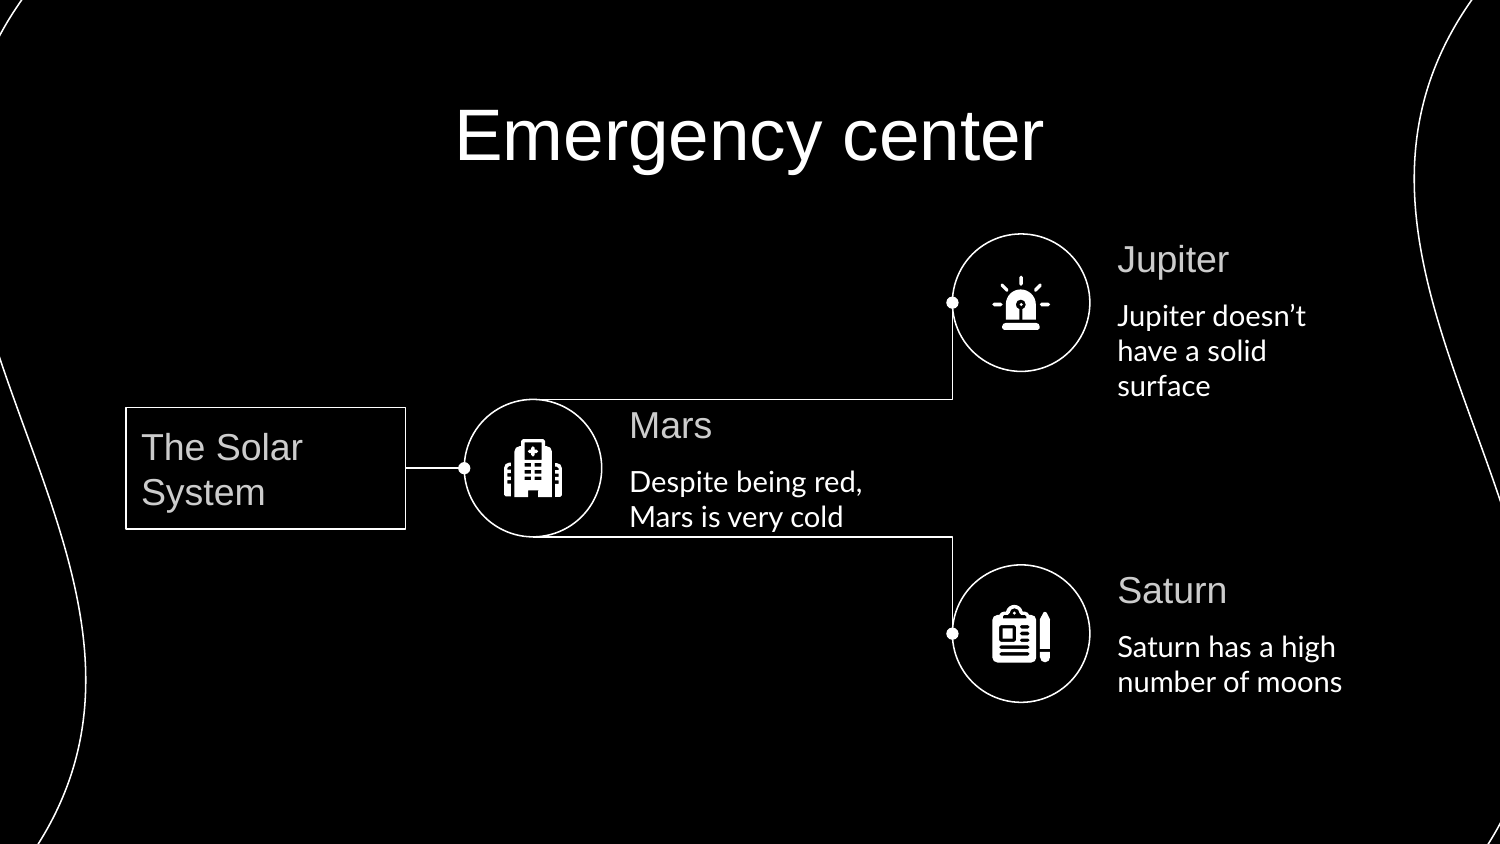

# Emergency center
Jupiter

Jupiter doesn’t have a solid surface

Mars
Despite being red, Mars is very cold

The Solar System

Saturn

Saturn has a high number of moons